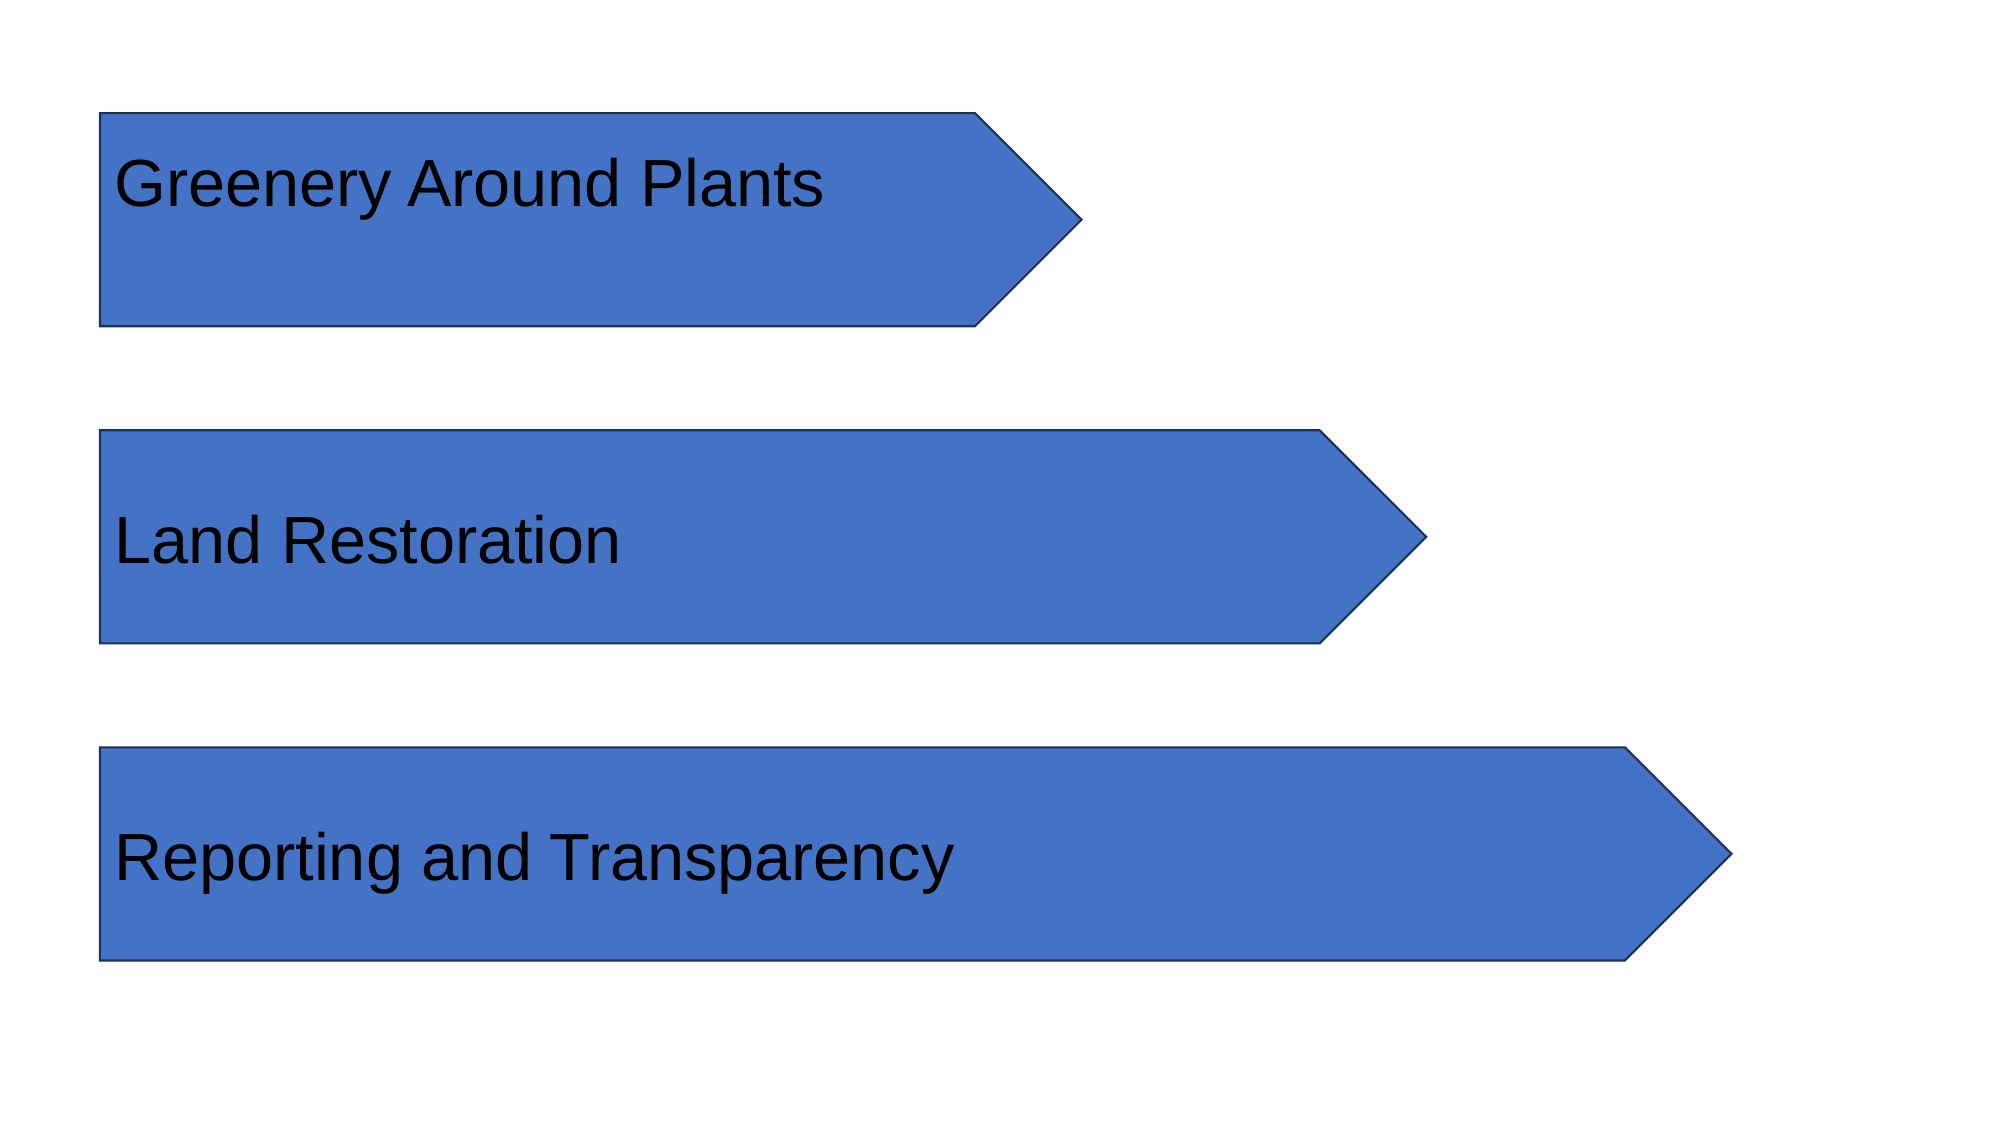

Greenery Around Plants

Land Restoration
Reporting and Transparency